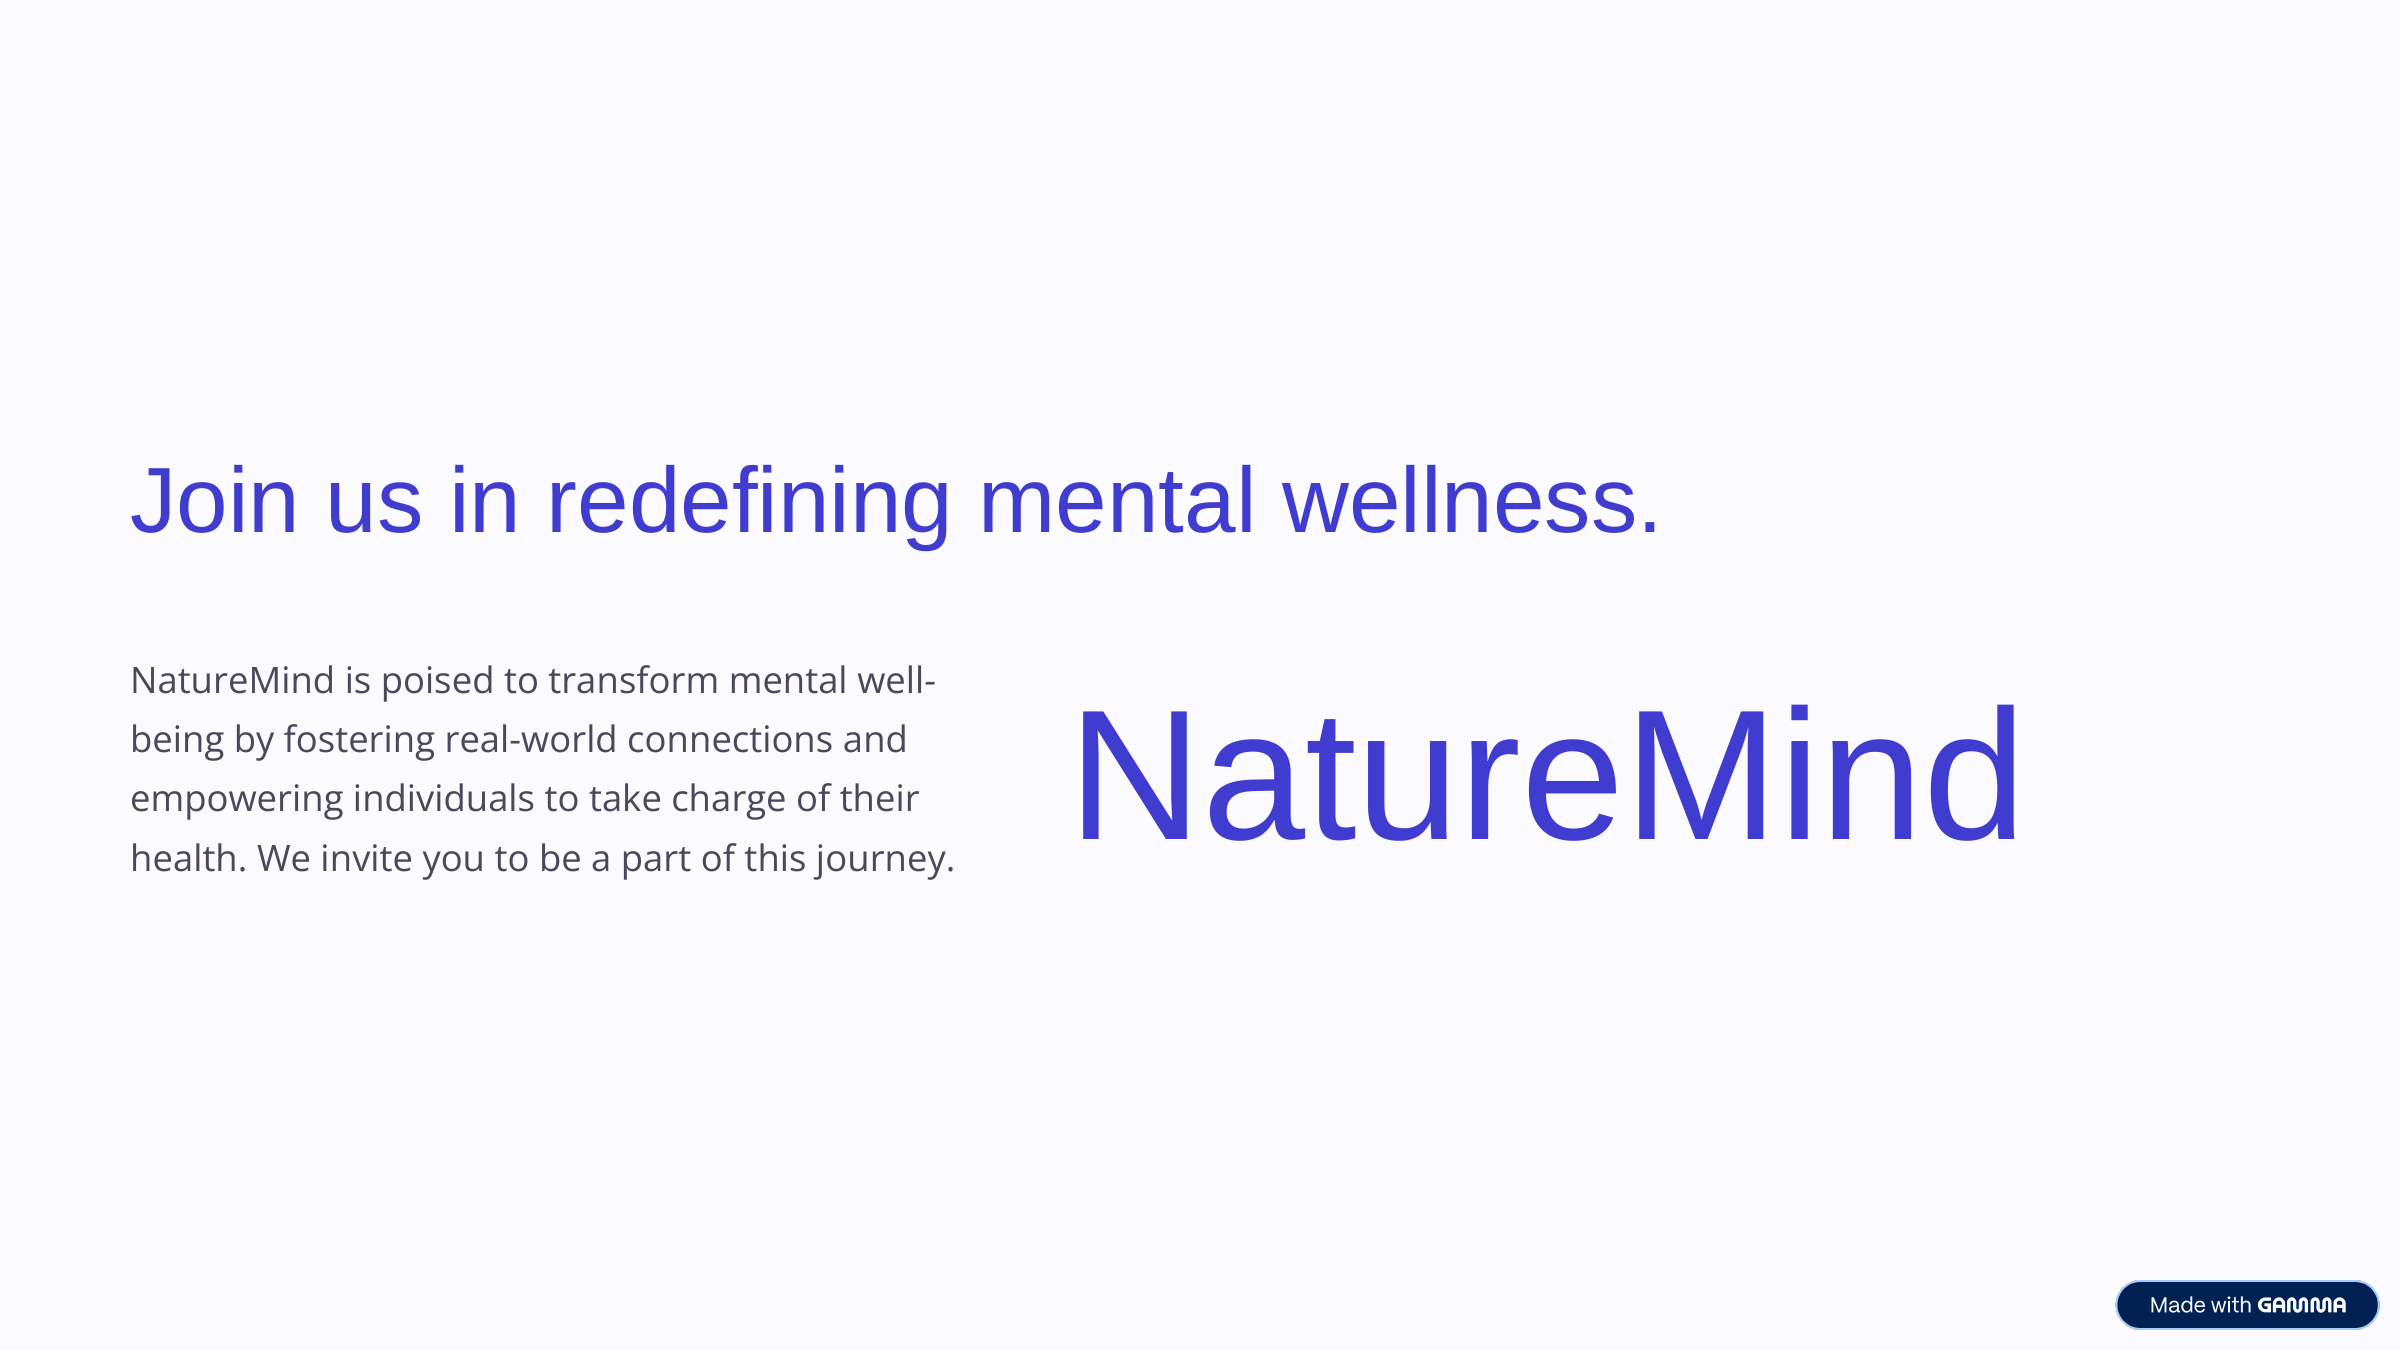

Join us in redefining mental wellness.
NatureMind is poised to transform mental well-being by fostering real-world connections and empowering individuals to take charge of their health. We invite you to be a part of this journey.
NatureMind